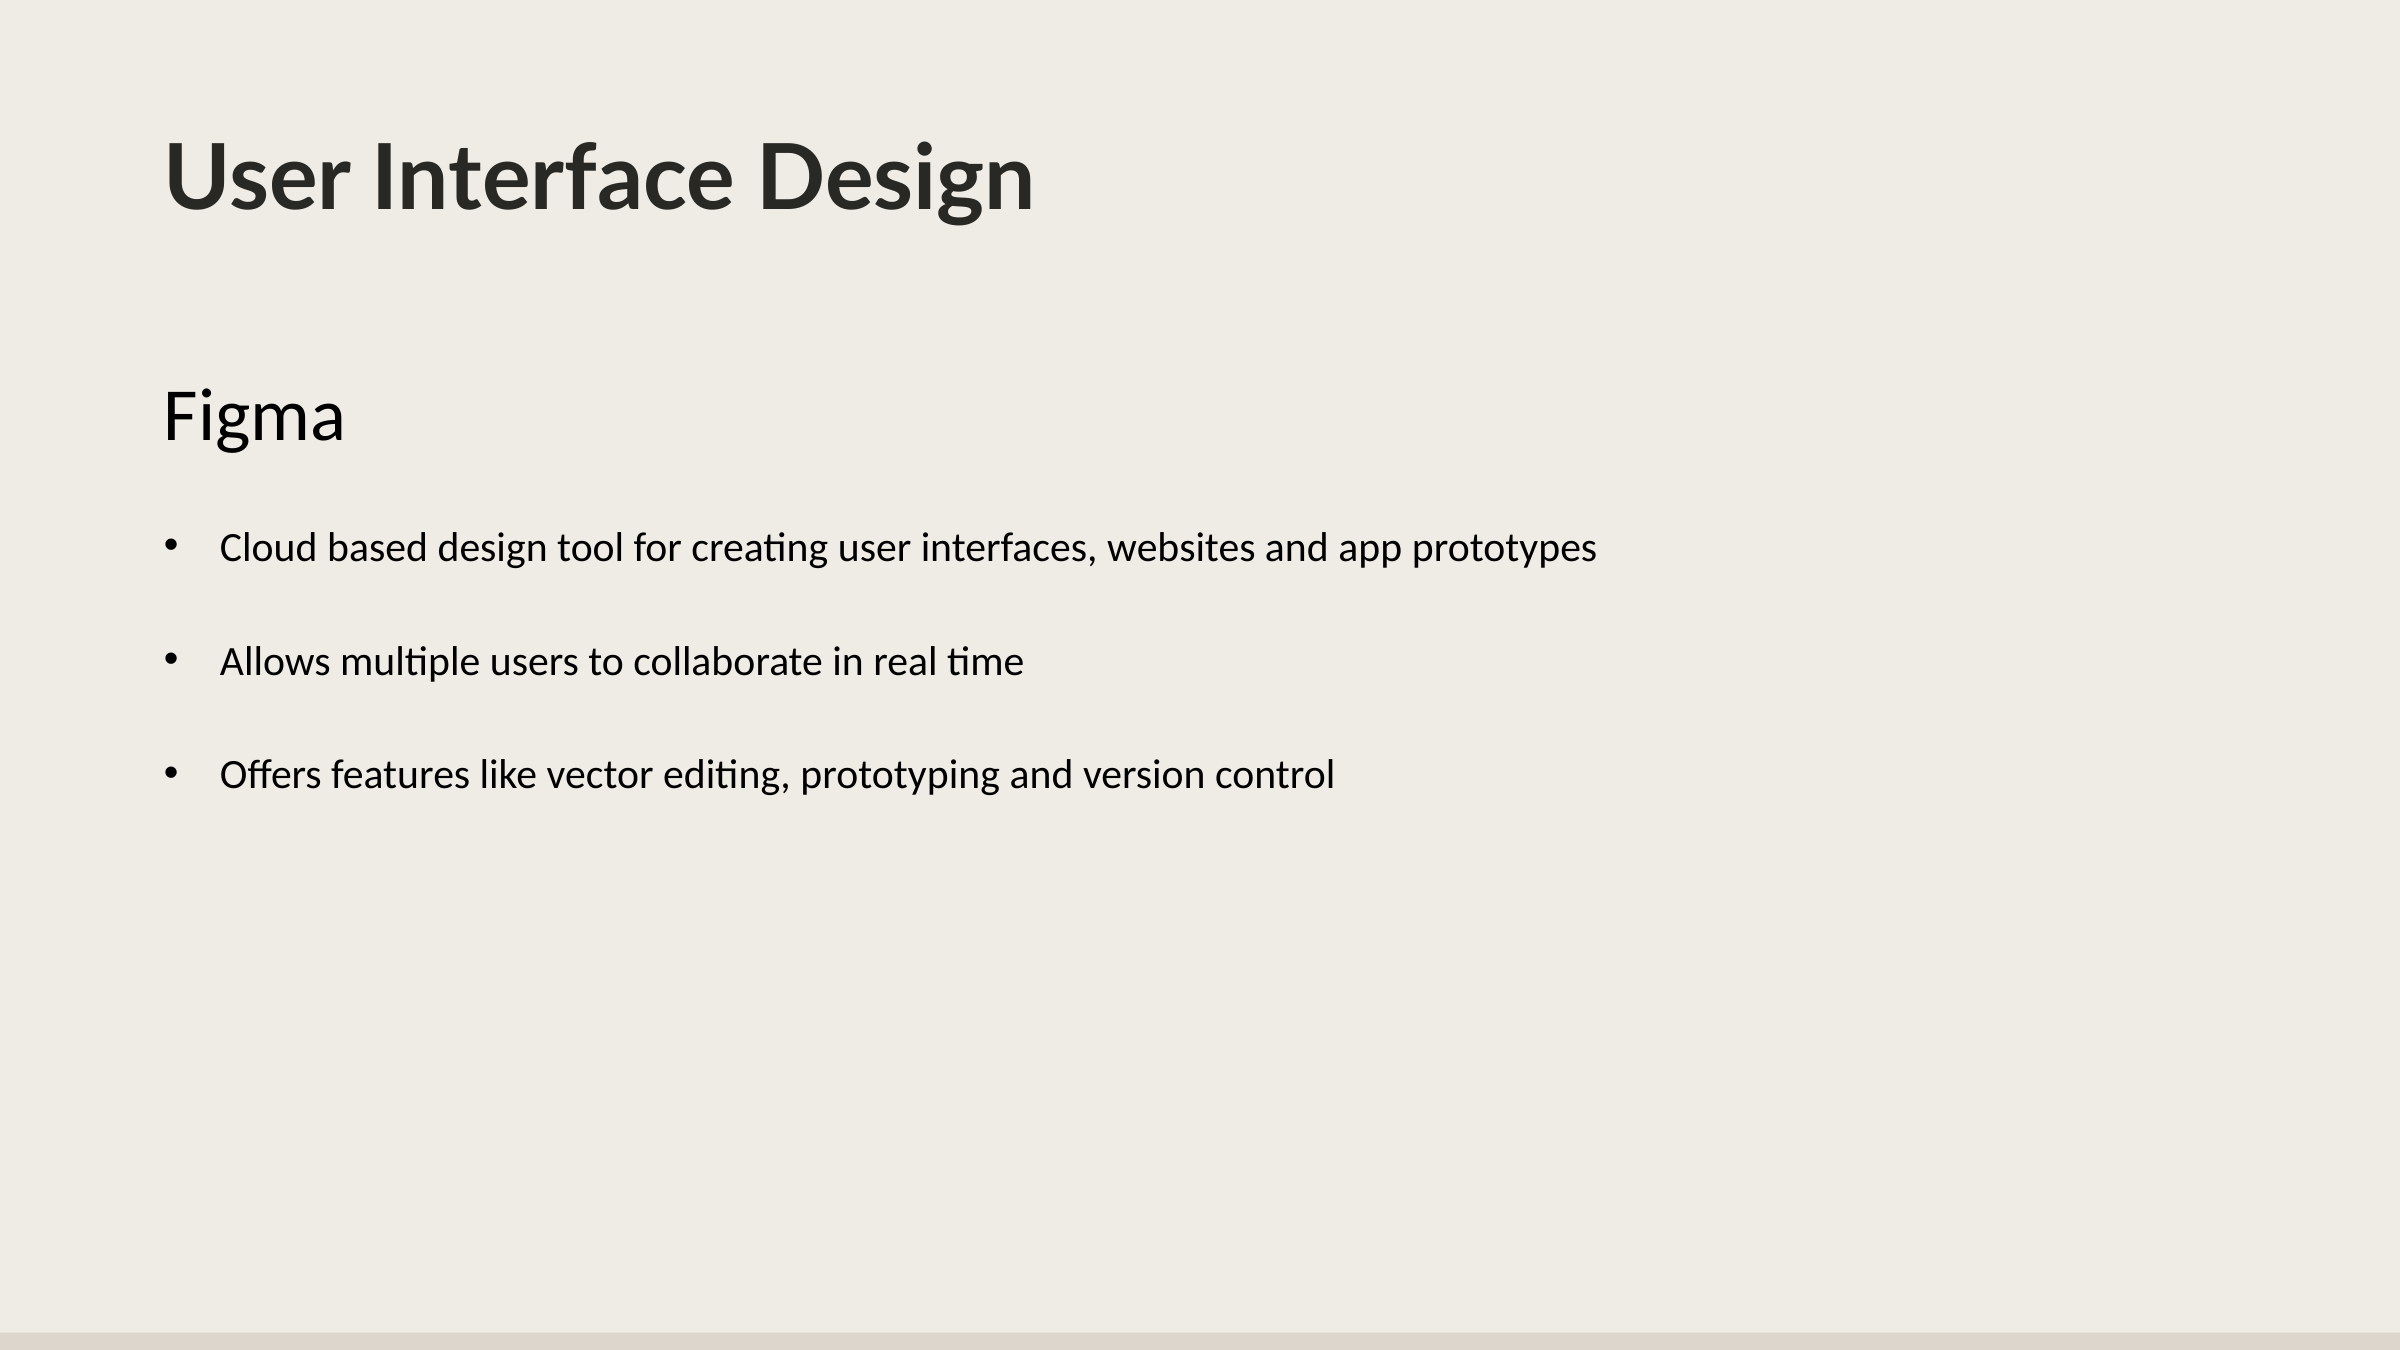

User Interface Design

Figma
Cloud based design tool for creating user interfaces, websites and app prototypes
Allows multiple users to collaborate in real time
Offers features like vector editing, prototyping and version control